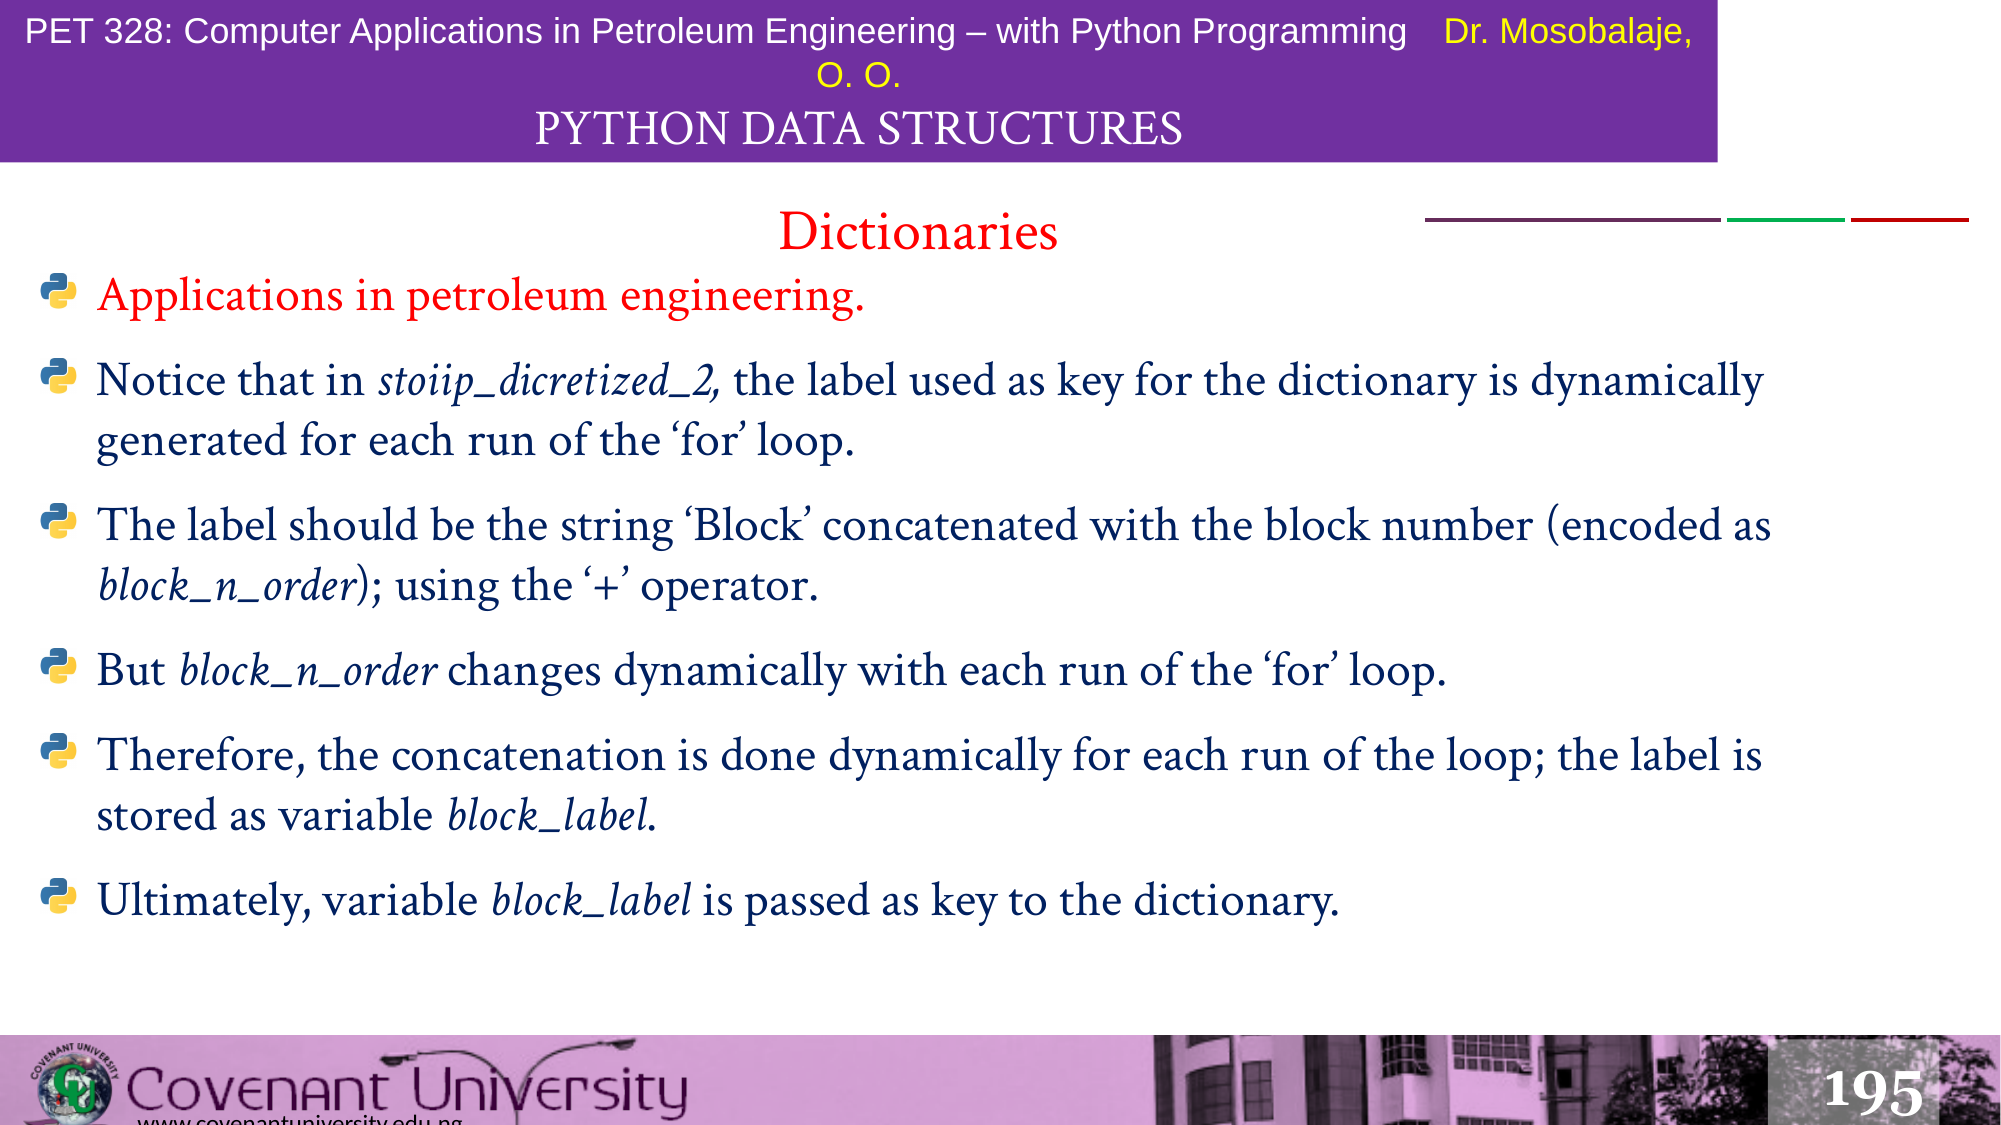

PET 328: Computer Applications in Petroleum Engineering – with Python Programming	Dr. Mosobalaje, O. O.
PYTHON DATA STRUCTURES

Dictionaries
Applications in petroleum engineering.
Notice that in stoiip_dicretized_2, the label used as key for the dictionary is dynamically generated for each run of the ‘for’ loop.
The label should be the string ‘Block’ concatenated with the block number (encoded as block_n_order); using the ‘+’ operator.
But block_n_order changes dynamically with each run of the ‘for’ loop.
Therefore, the concatenation is done dynamically for each run of the loop; the label is stored as variable block_label.
Ultimately, variable block_label is passed as key to the dictionary.